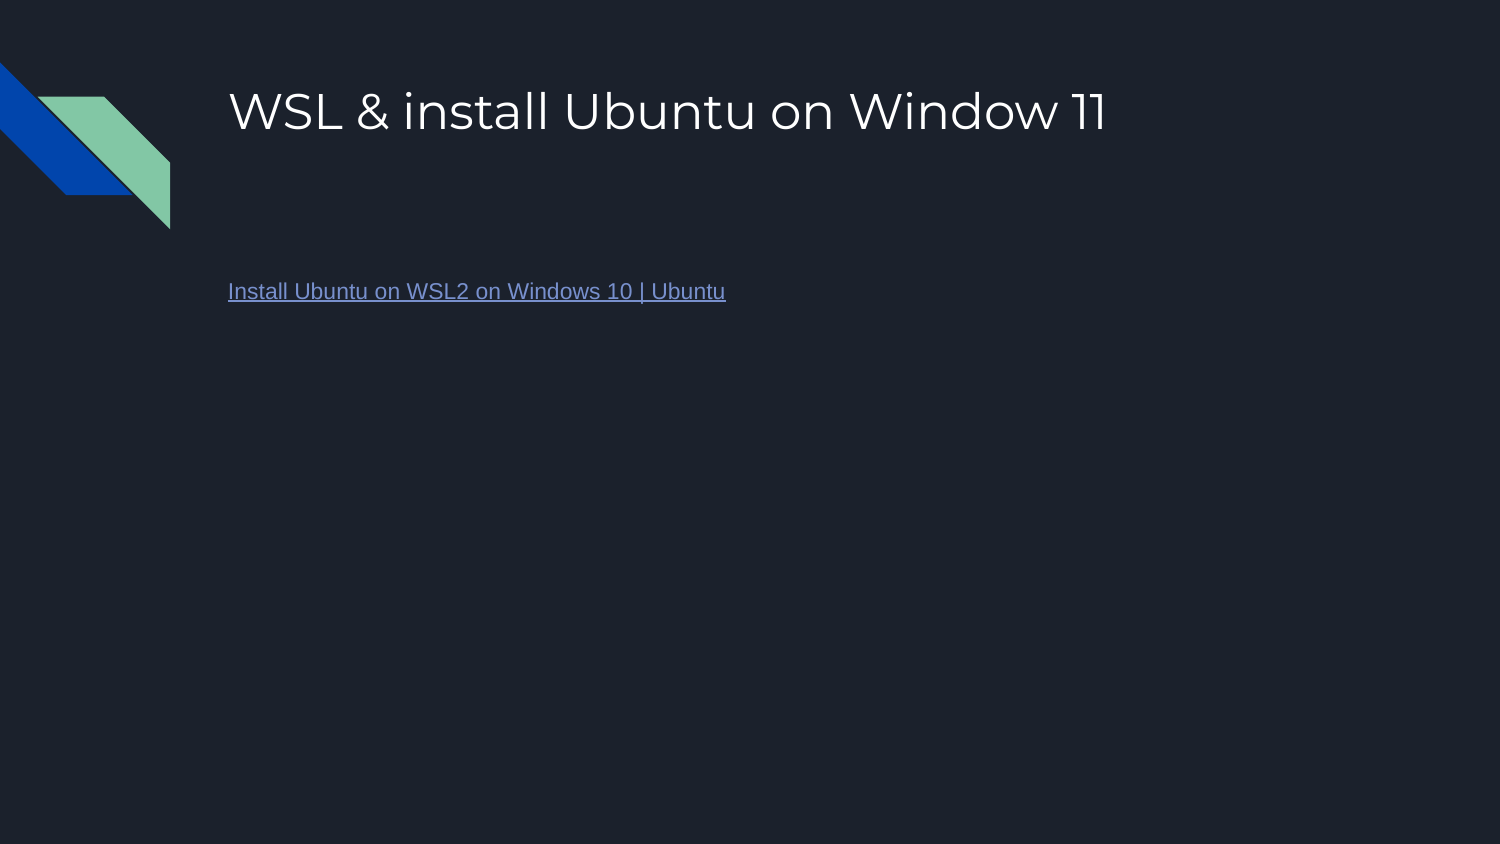

# WSL & install Ubuntu on Window 11
Install Ubuntu on WSL2 on Windows 10 | Ubuntu